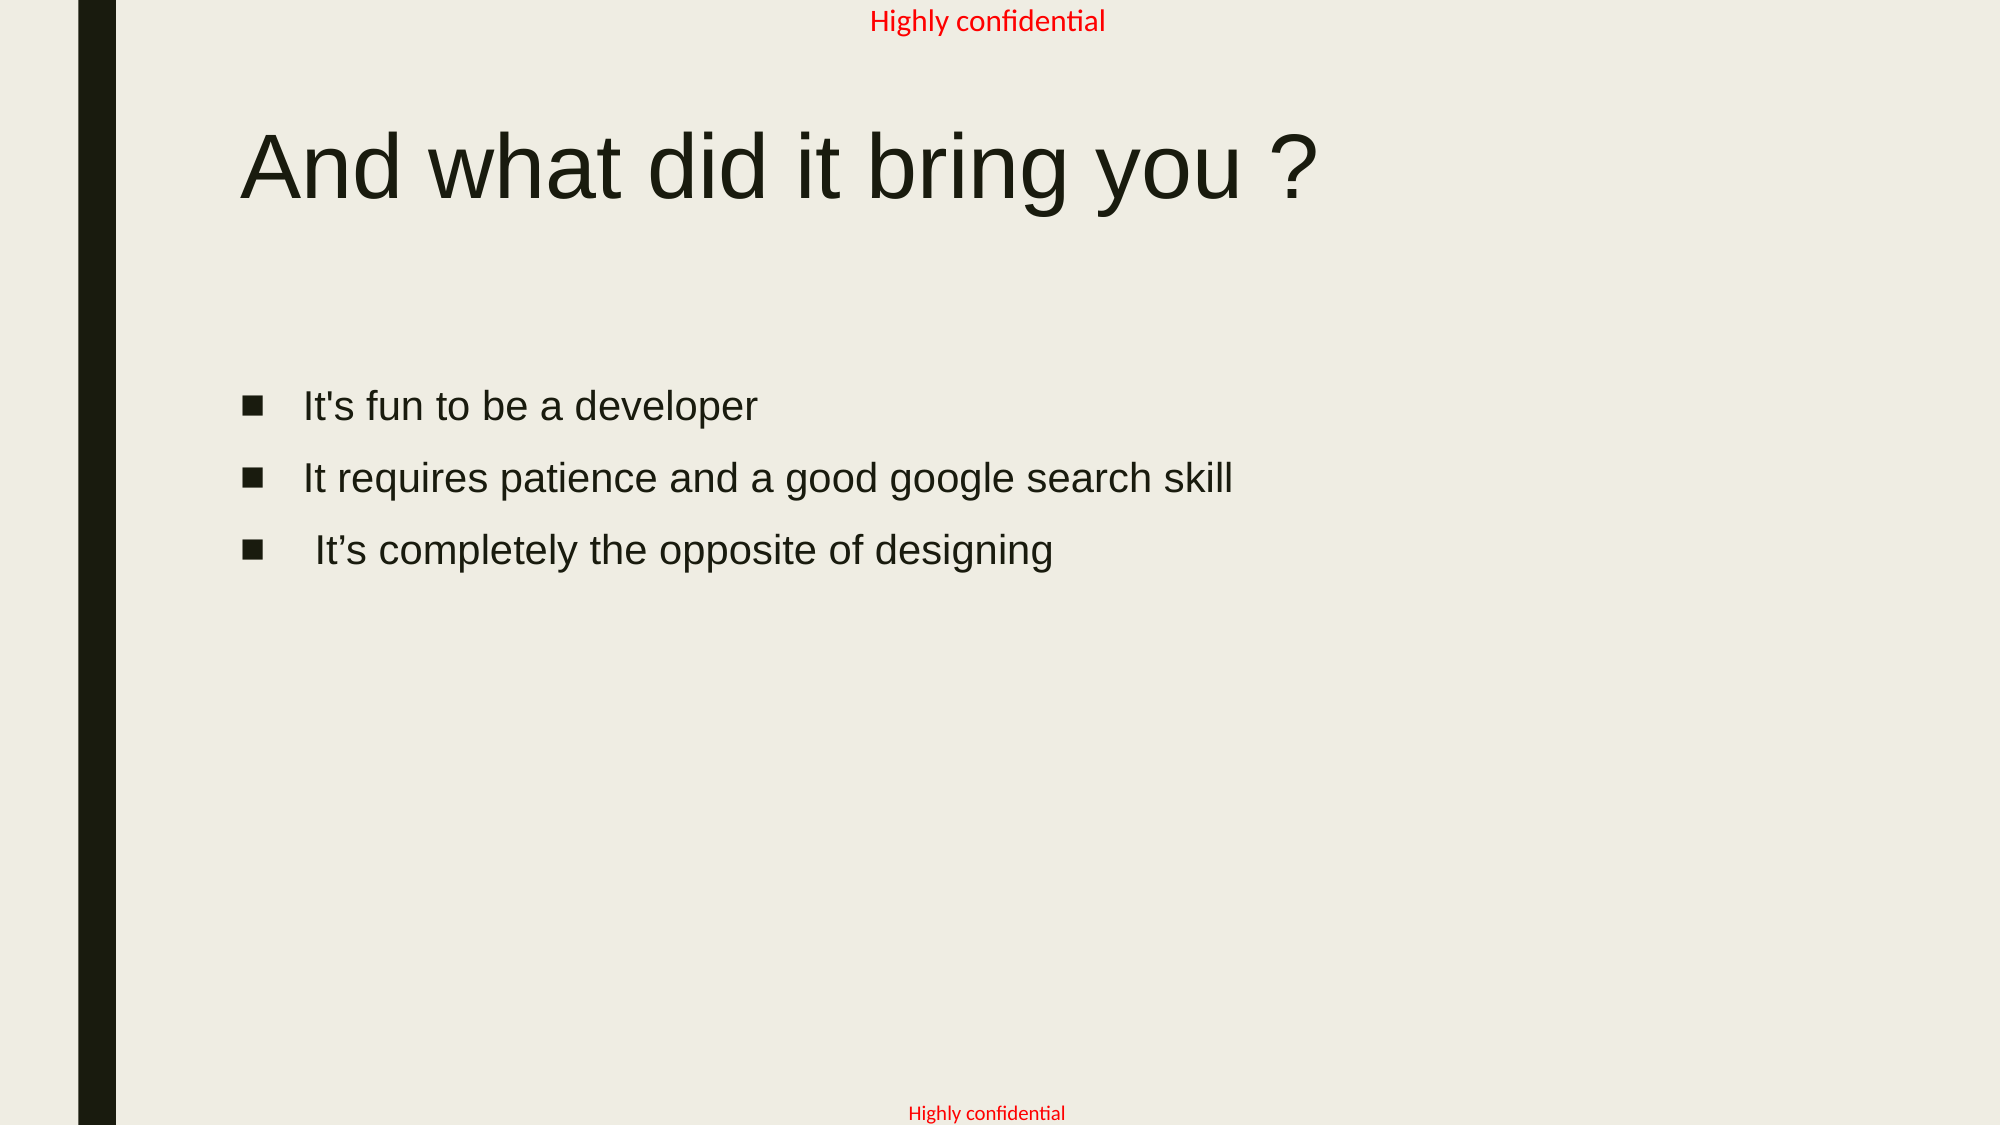

# And what did it bring you ?
It's fun to be a developer
It requires patience and a good google search skill
 It’s completely the opposite of designing